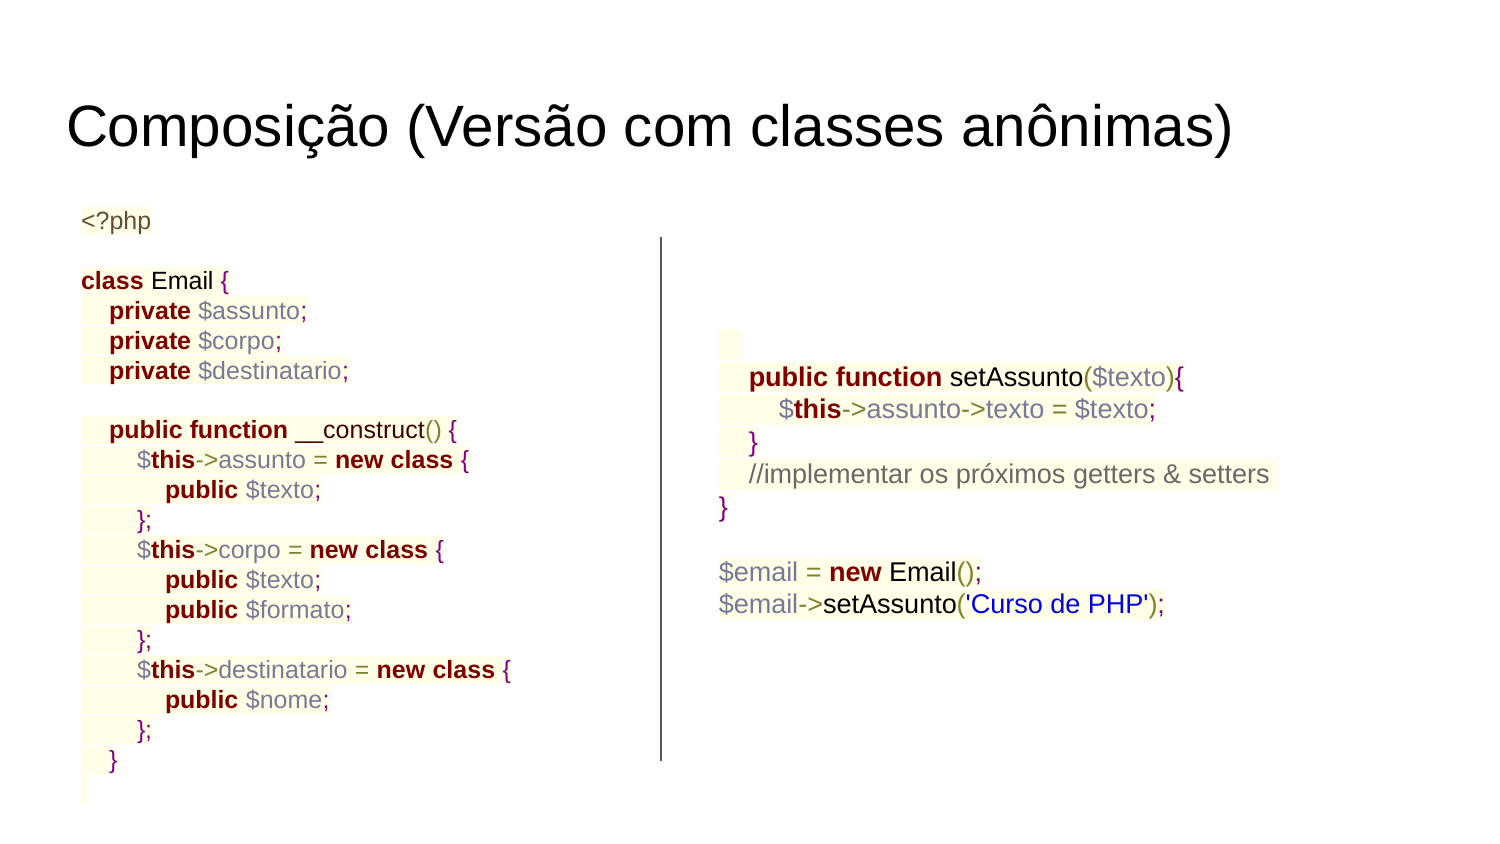

# Composição (Versão com classes anônimas)
<?php

class Email {
    private $assunto;
    private $corpo;
    private $destinatario;

    public function __construct() {
        $this->assunto = new class {
            public $texto;
        };
        $this->corpo = new class {
            public $texto;
            public $formato;
        };
        $this->destinatario = new class {
            public $nome;
        };
    }

    public function setAssunto($texto){
        $this->assunto->texto = $texto;
    }
    //implementar os próximos getters & setters
}

$email = new Email();
$email->setAssunto('Curso de PHP');